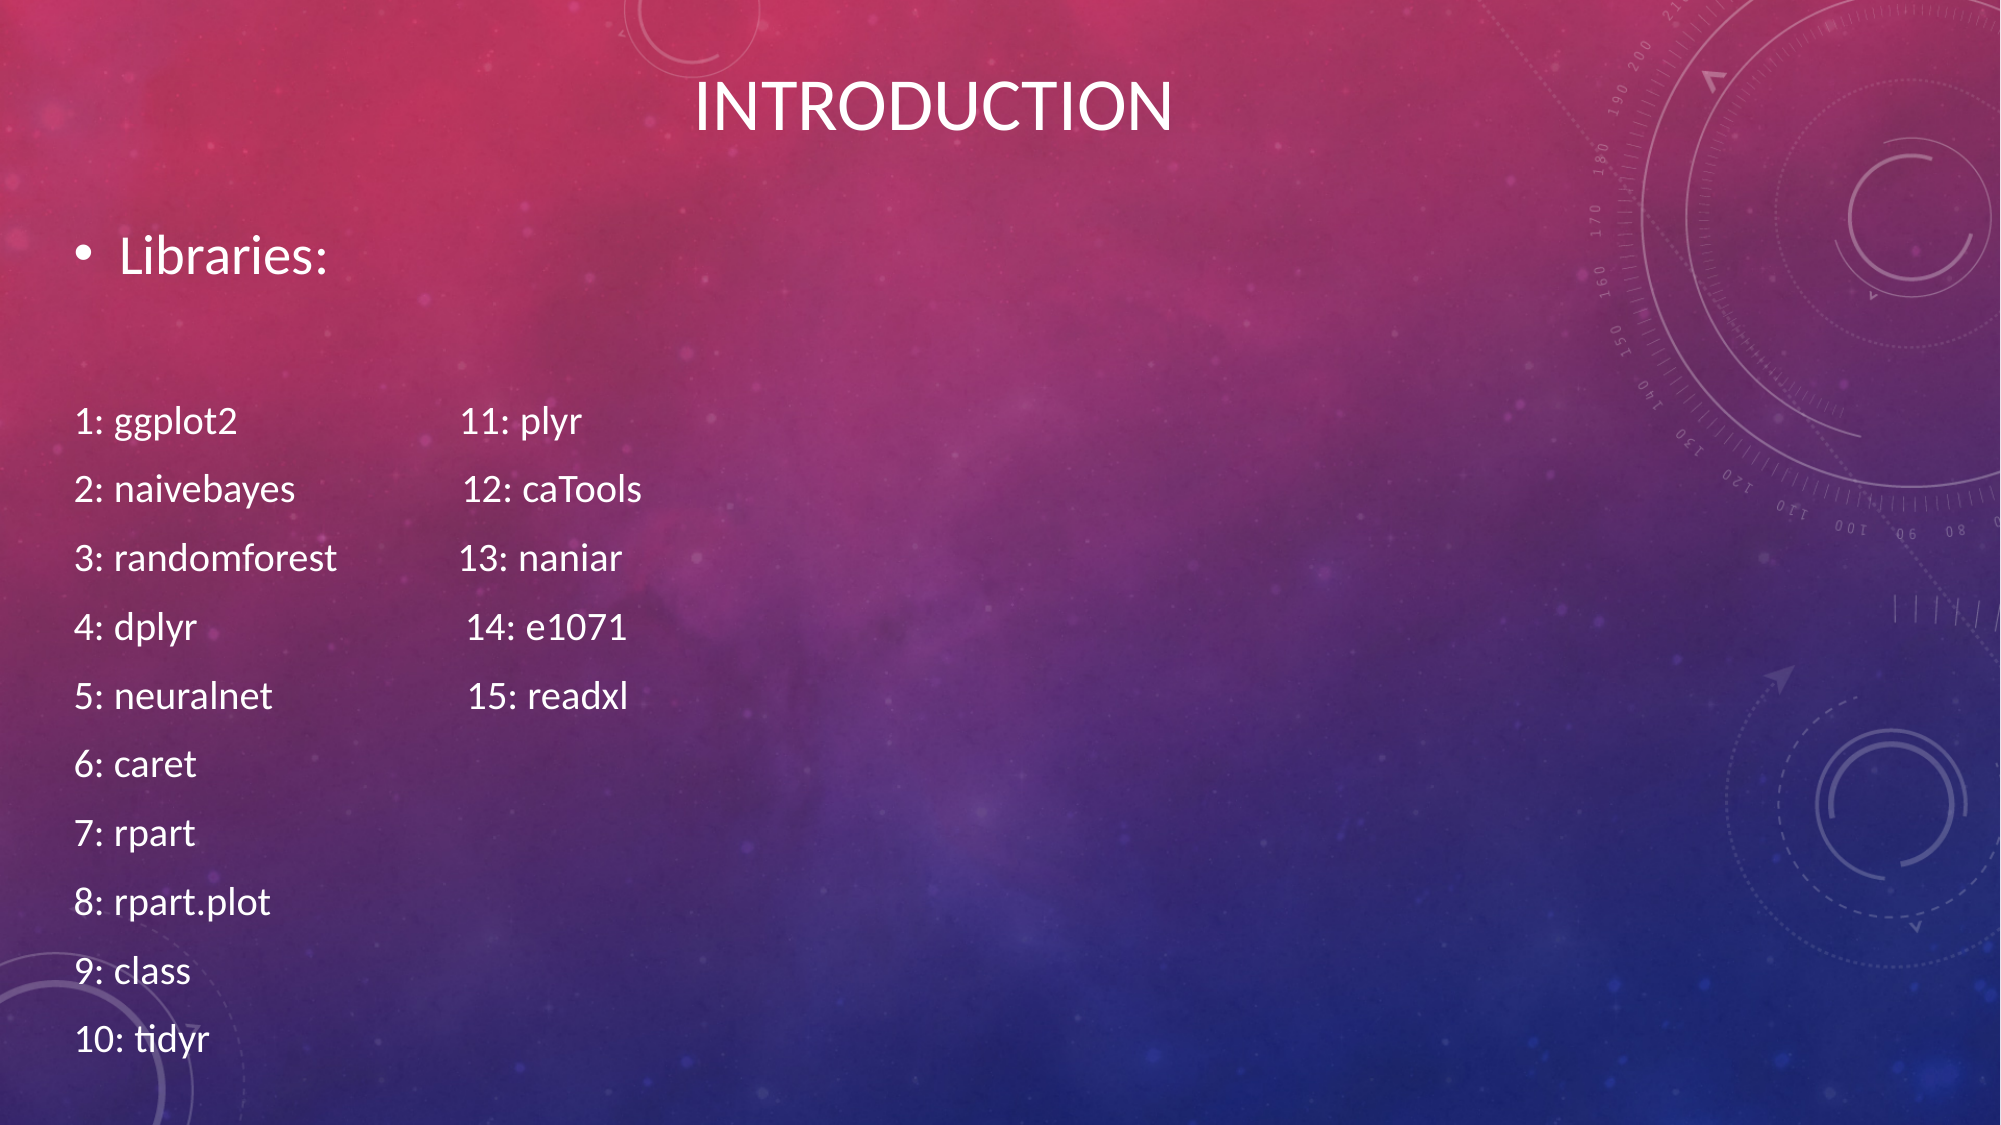

# INTRODUCTION
Libraries:

1: ggplot2                        11: plyr
2: naivebayes                  12: caTools
3: randomforest             13: naniar
4: dplyr                             14: e1071
5: neuralnet                     15: readxl
6: caret
7: rpart
8: rpart.plot
9: class
10: tidyr